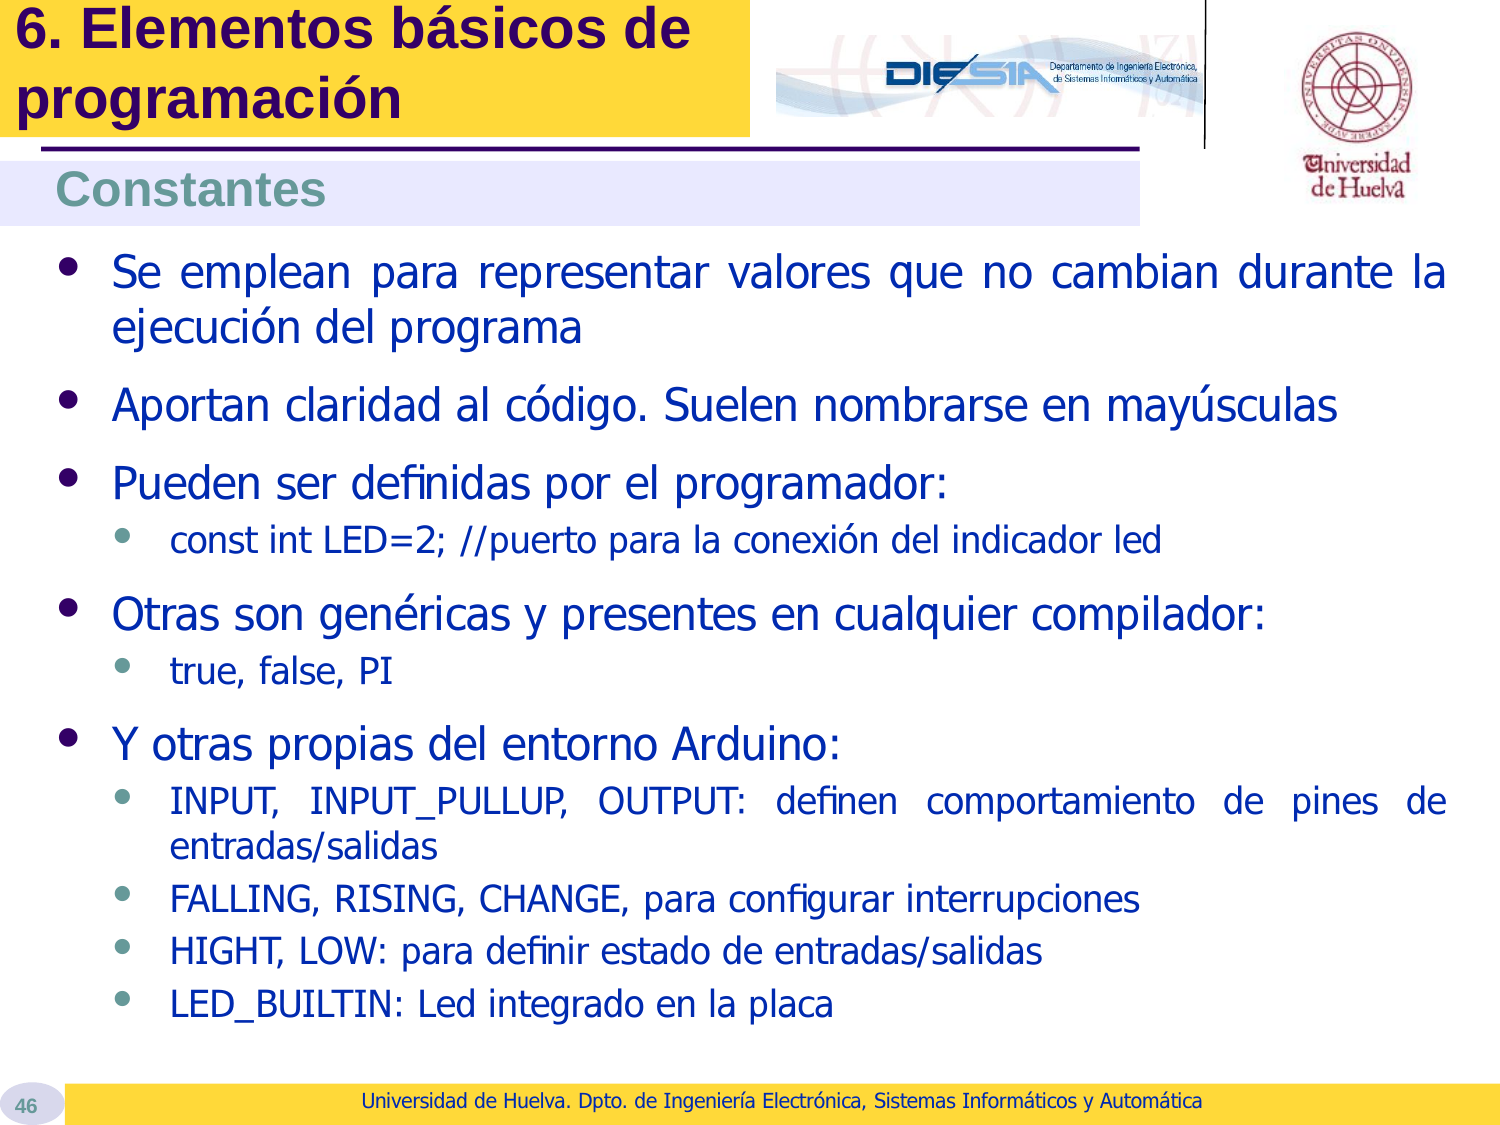

# 6. Elementos básicos de programación
Constantes
Se emplean para representar valores que no cambian durante la ejecución del programa
Aportan claridad al código. Suelen nombrarse en mayúsculas
Pueden ser definidas por el programador:
const int LED=2; //puerto para la conexión del indicador led
Otras son genéricas y presentes en cualquier compilador:
true, false, PI
Y otras propias del entorno Arduino:
INPUT, INPUT_PULLUP, OUTPUT: definen comportamiento de pines de entradas/salidas
FALLING, RISING, CHANGE, para configurar interrupciones
HIGHT, LOW: para definir estado de entradas/salidas
LED_BUILTIN: Led integrado en la placa